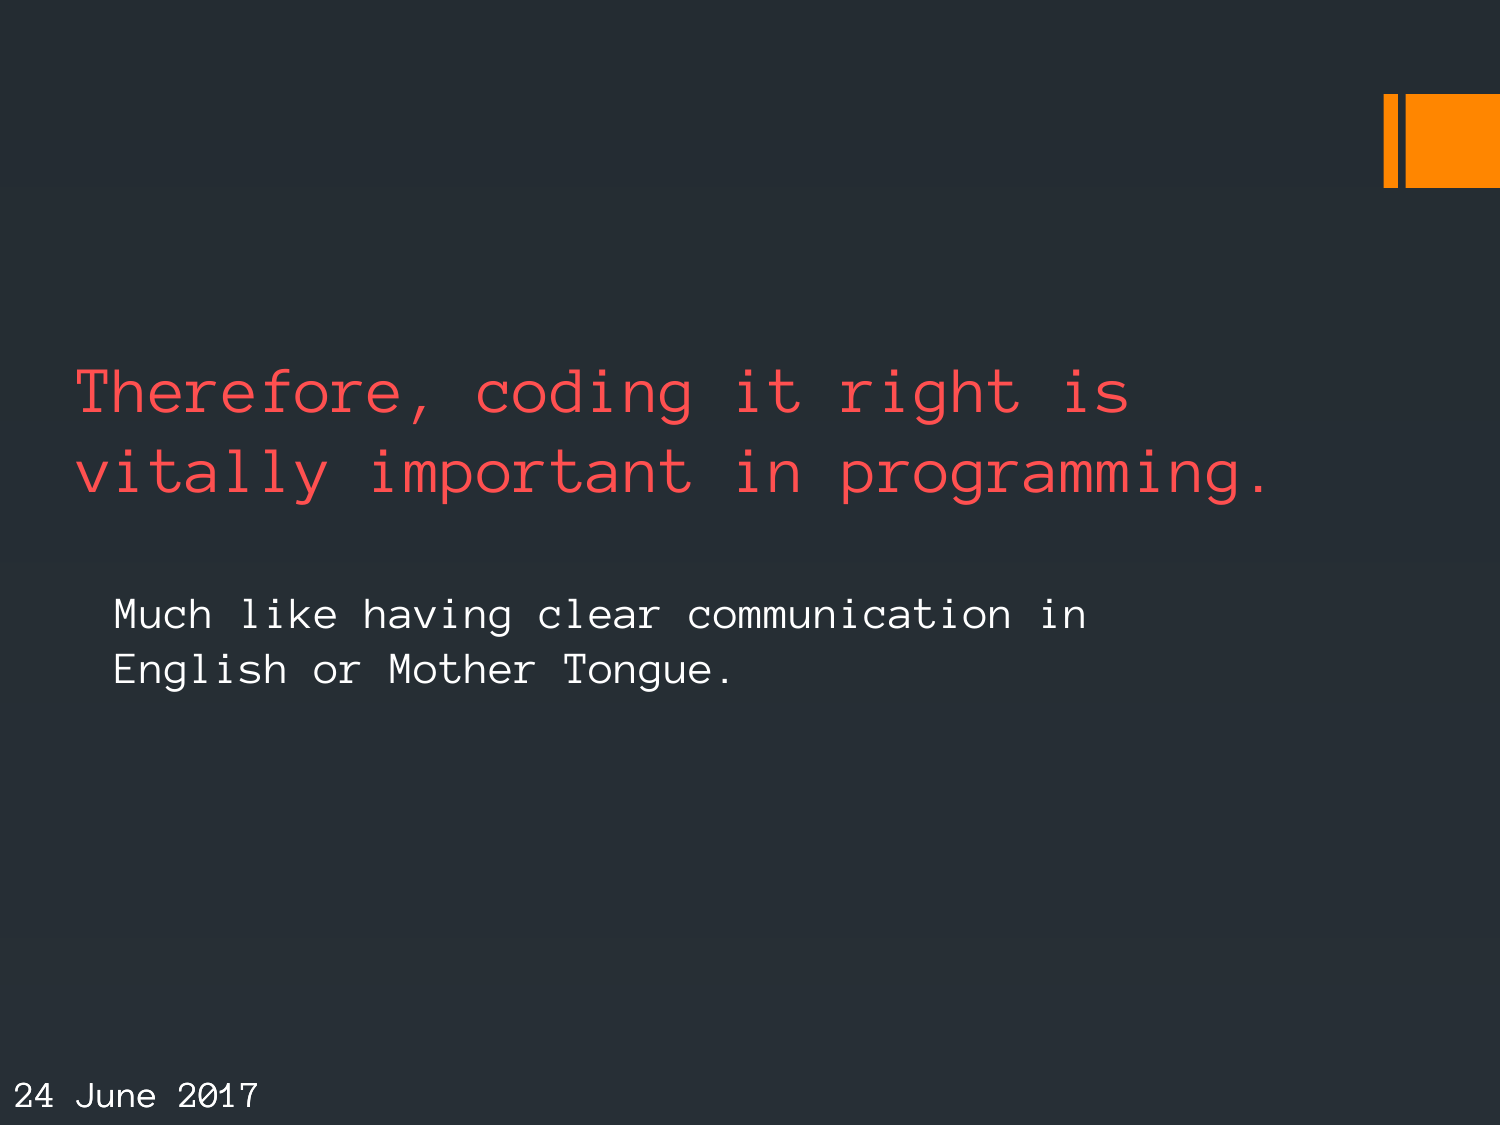

# Therefore, coding it right is vitally important in programming.
Much like having clear communication in English or Mother Tongue.